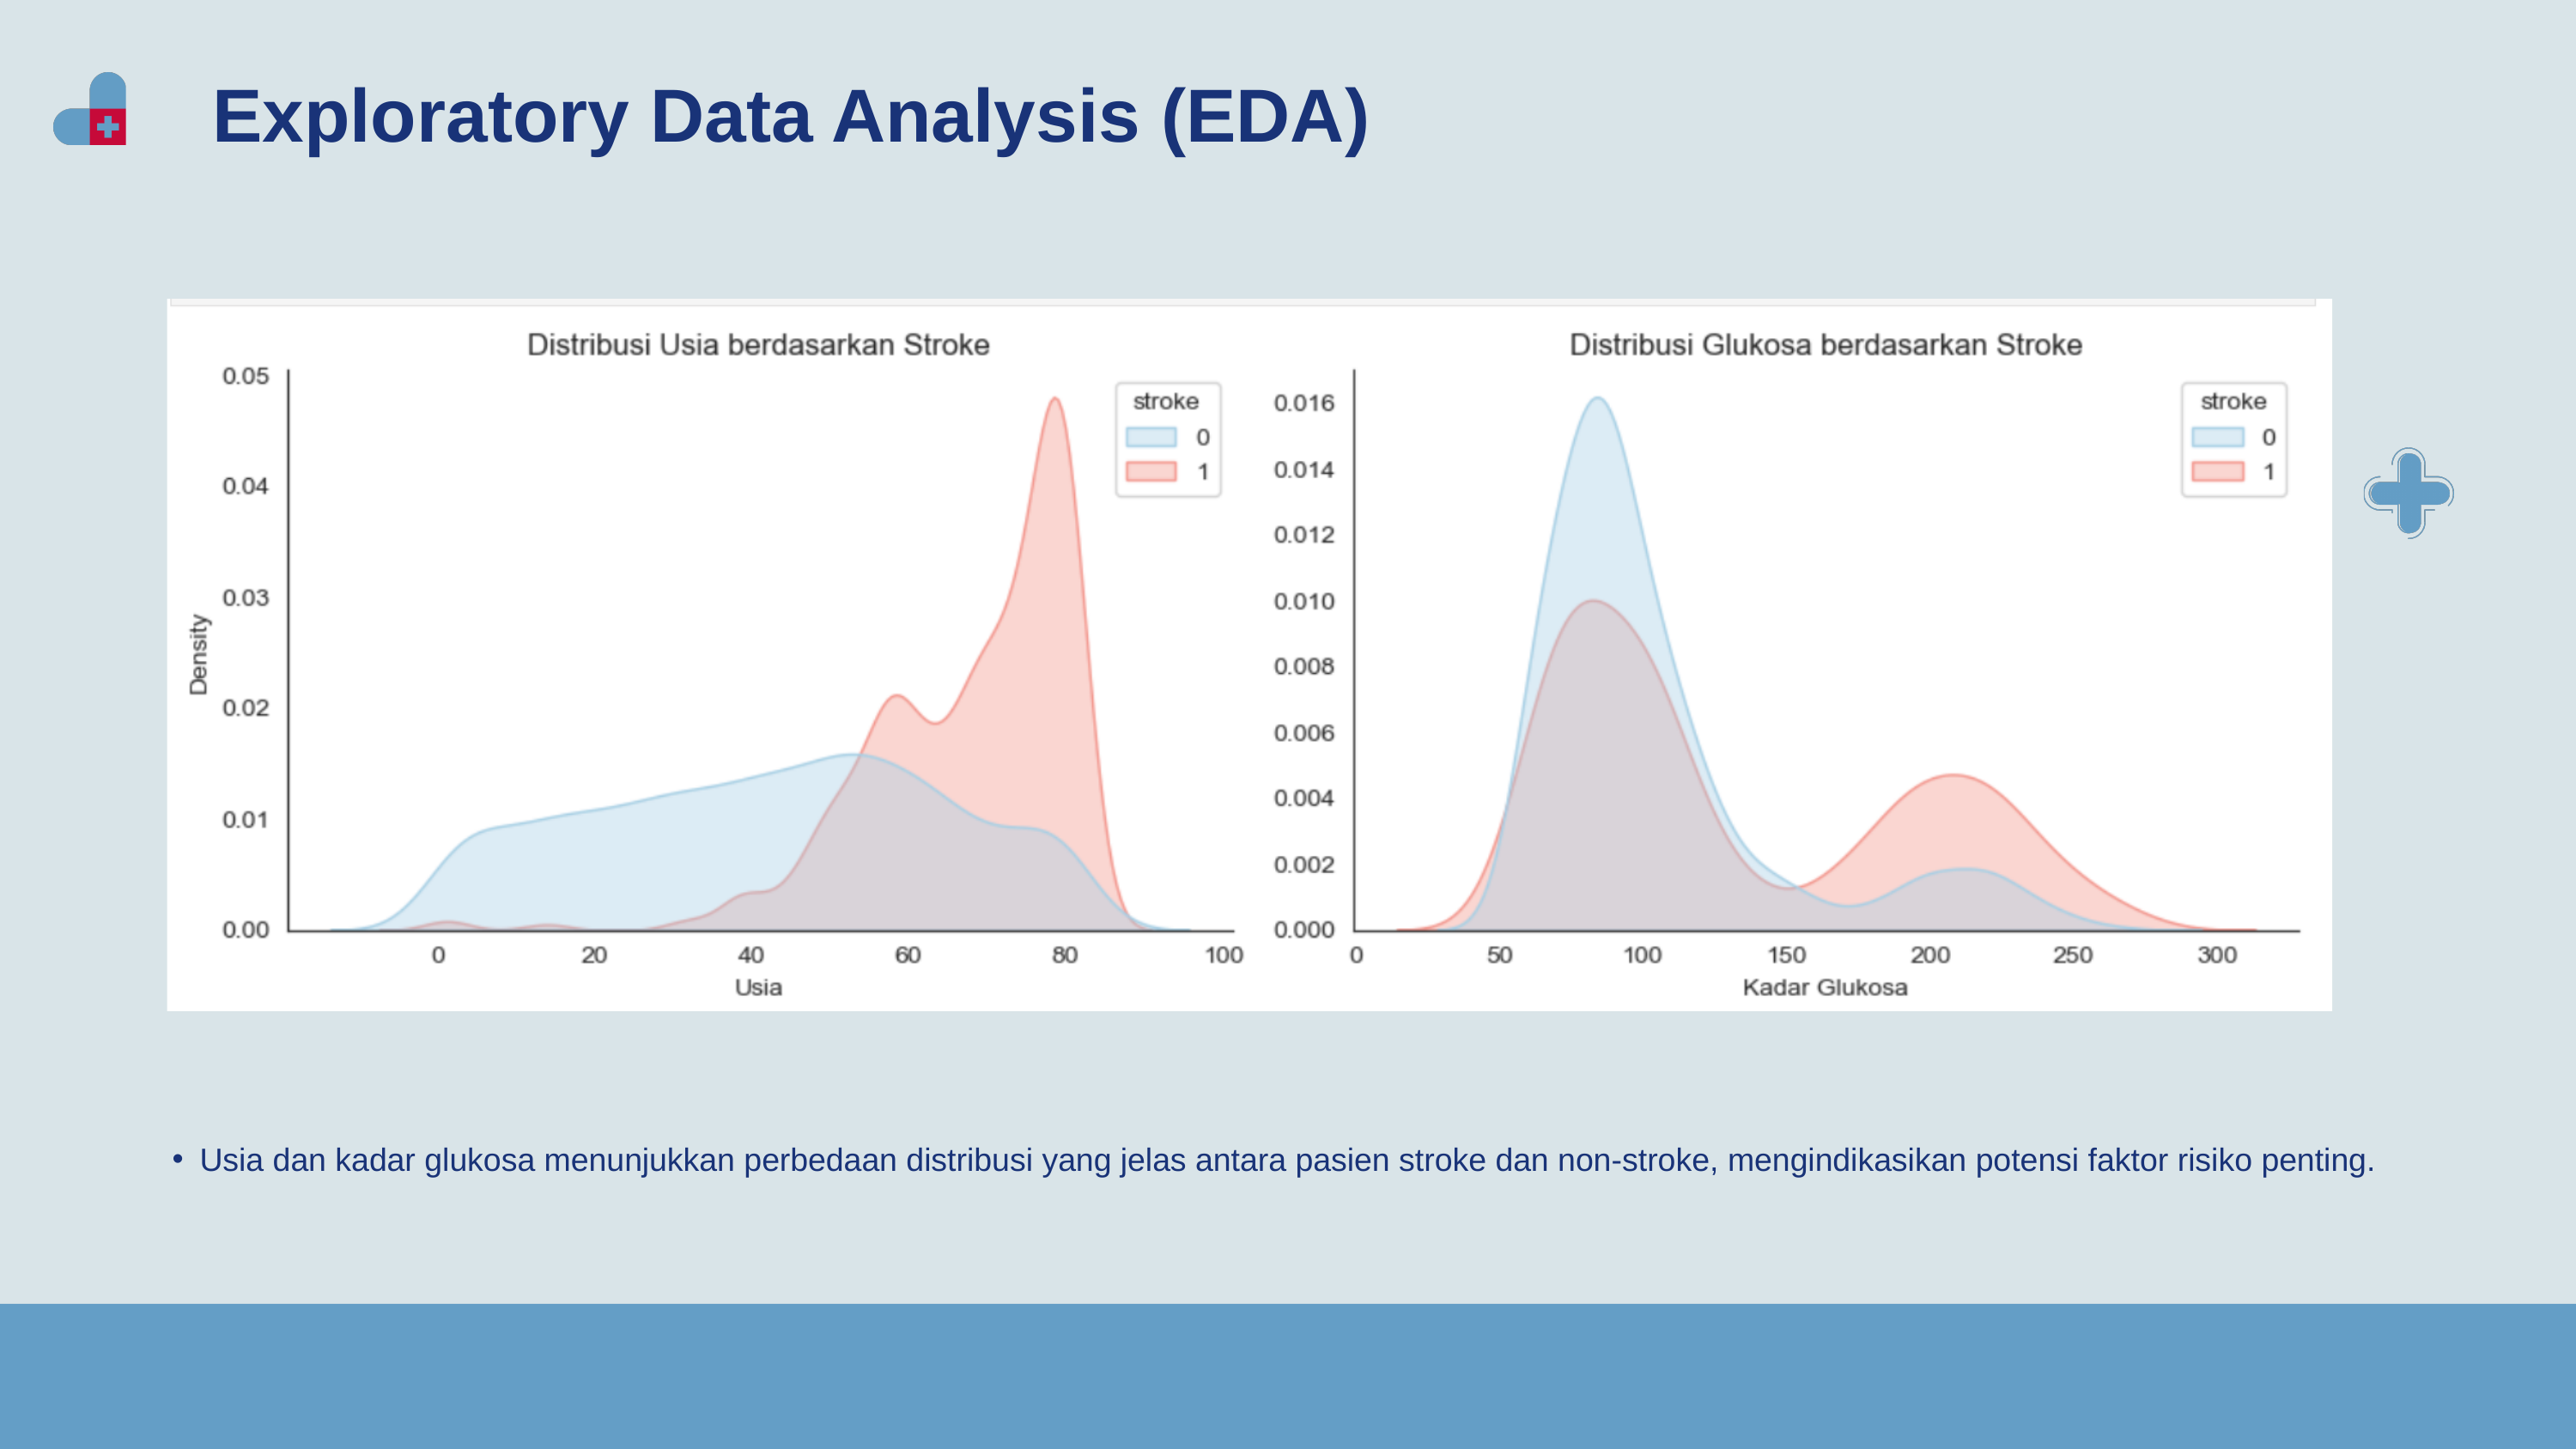

Exploratory Data Analysis (EDA)

Usia dan kadar glukosa menunjukkan perbedaan distribusi yang jelas antara pasien stroke dan non-stroke, mengindikasikan potensi faktor risiko penting.